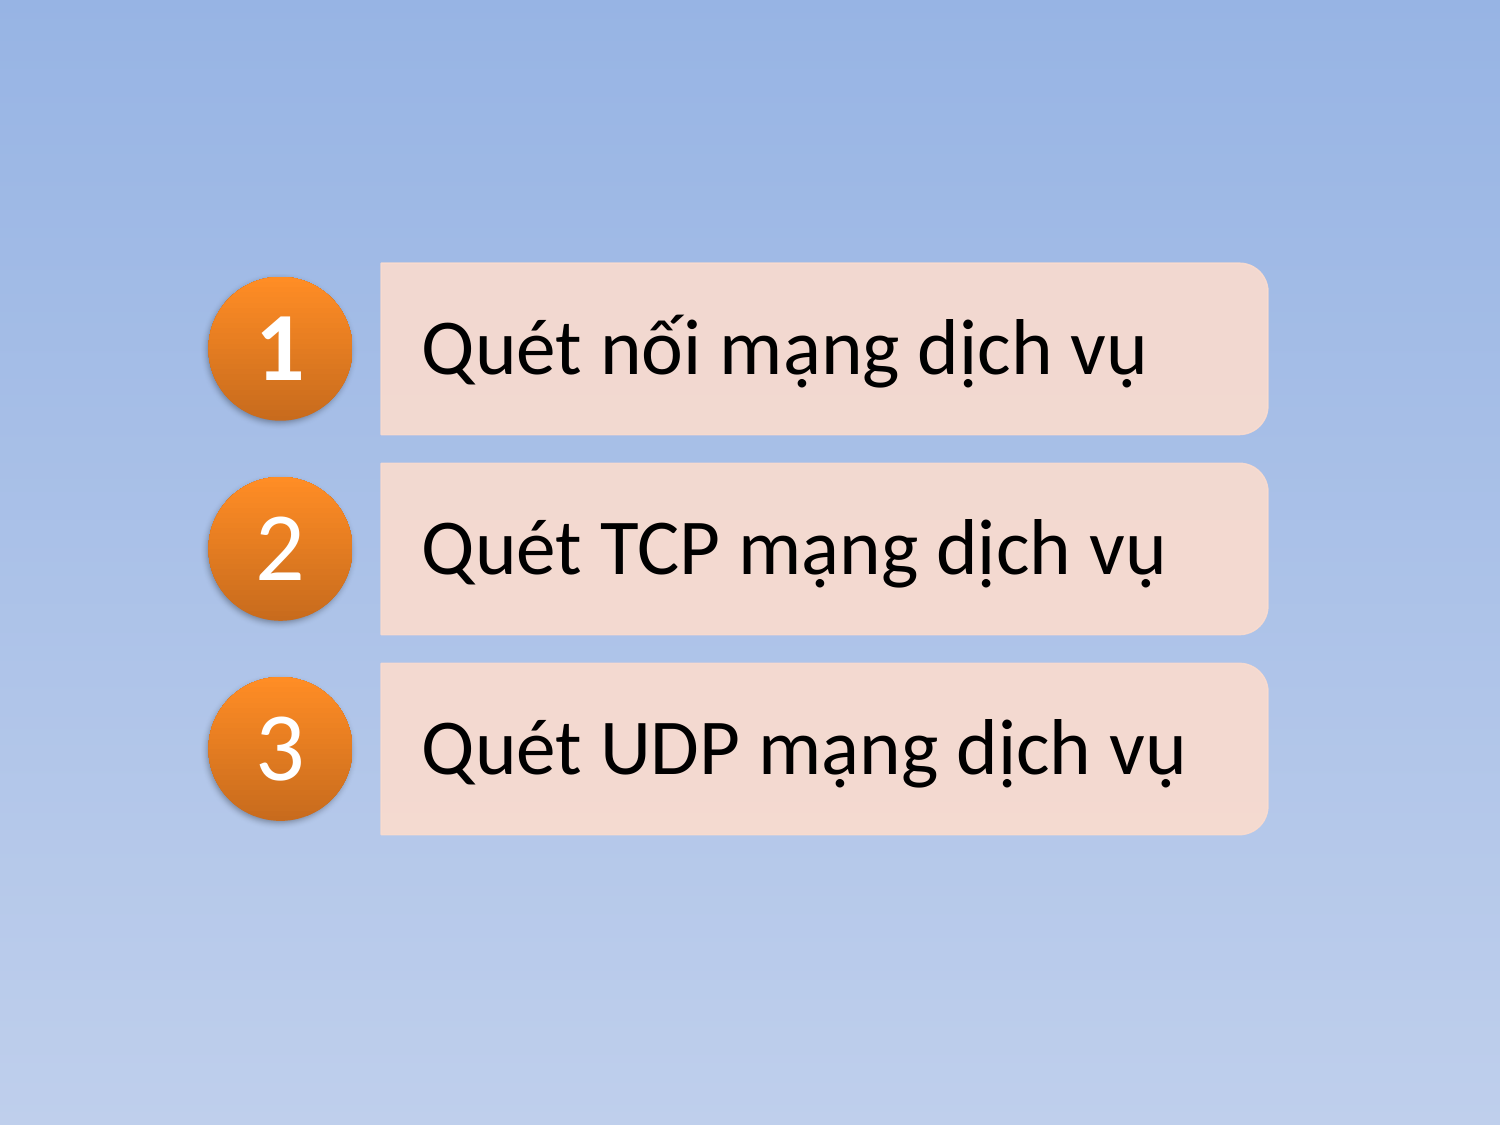

Quét nối mạng dịch vụ

1

Quét TCP mạng dịch vụ

2
Quét UDP mạng dịch vụ

3